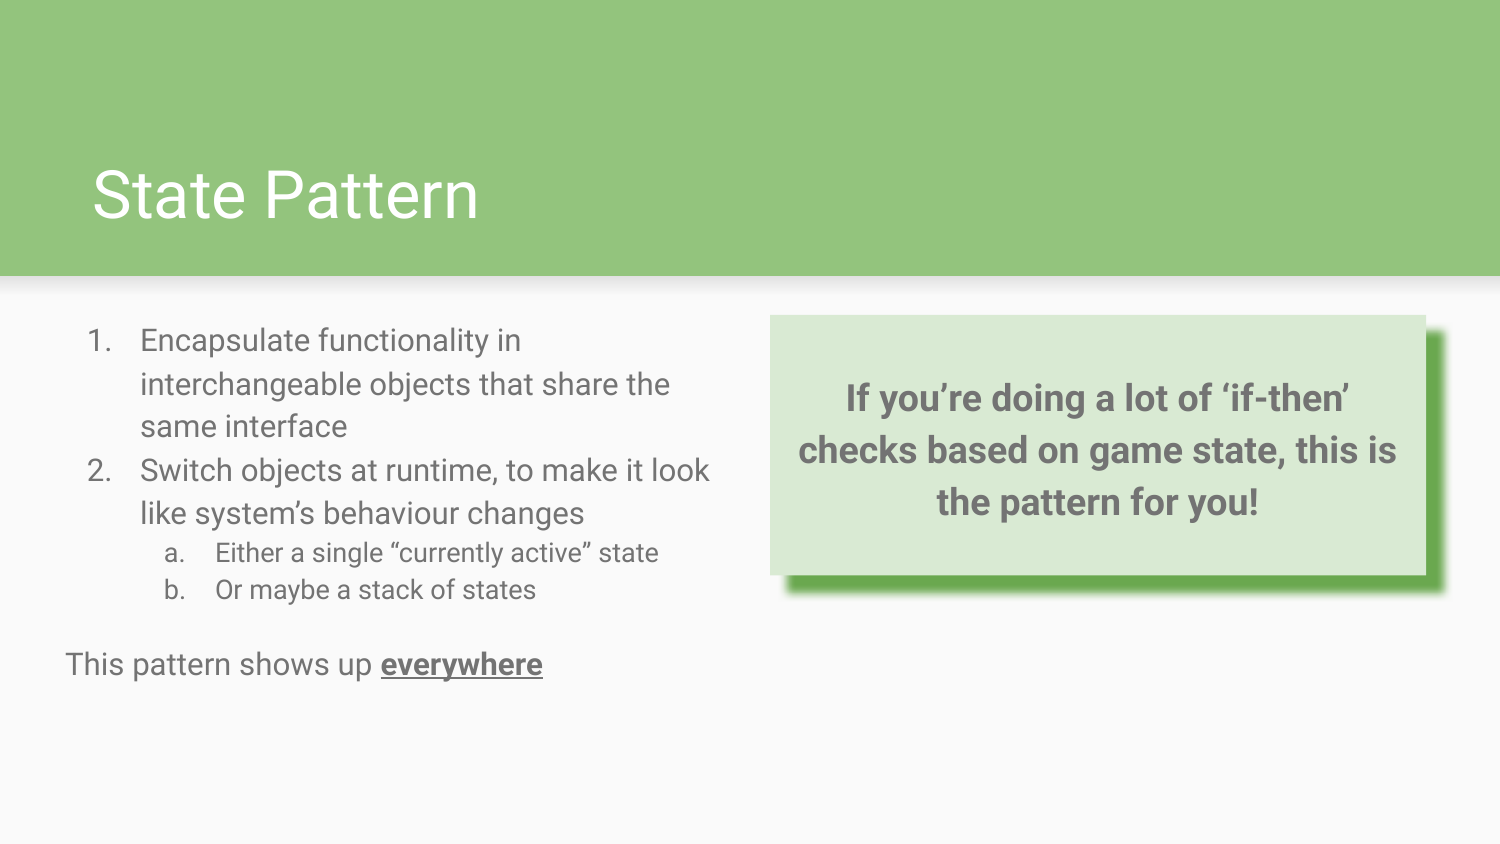

# State Pattern
Encapsulate functionality in interchangeable objects that share the same interface
Switch objects at runtime, to make it look like system’s behaviour changes
Either a single “currently active” state
Or maybe a stack of states
This pattern shows up everywhere
If you’re doing a lot of ‘if-then’ checks based on game state, this is the pattern for you!